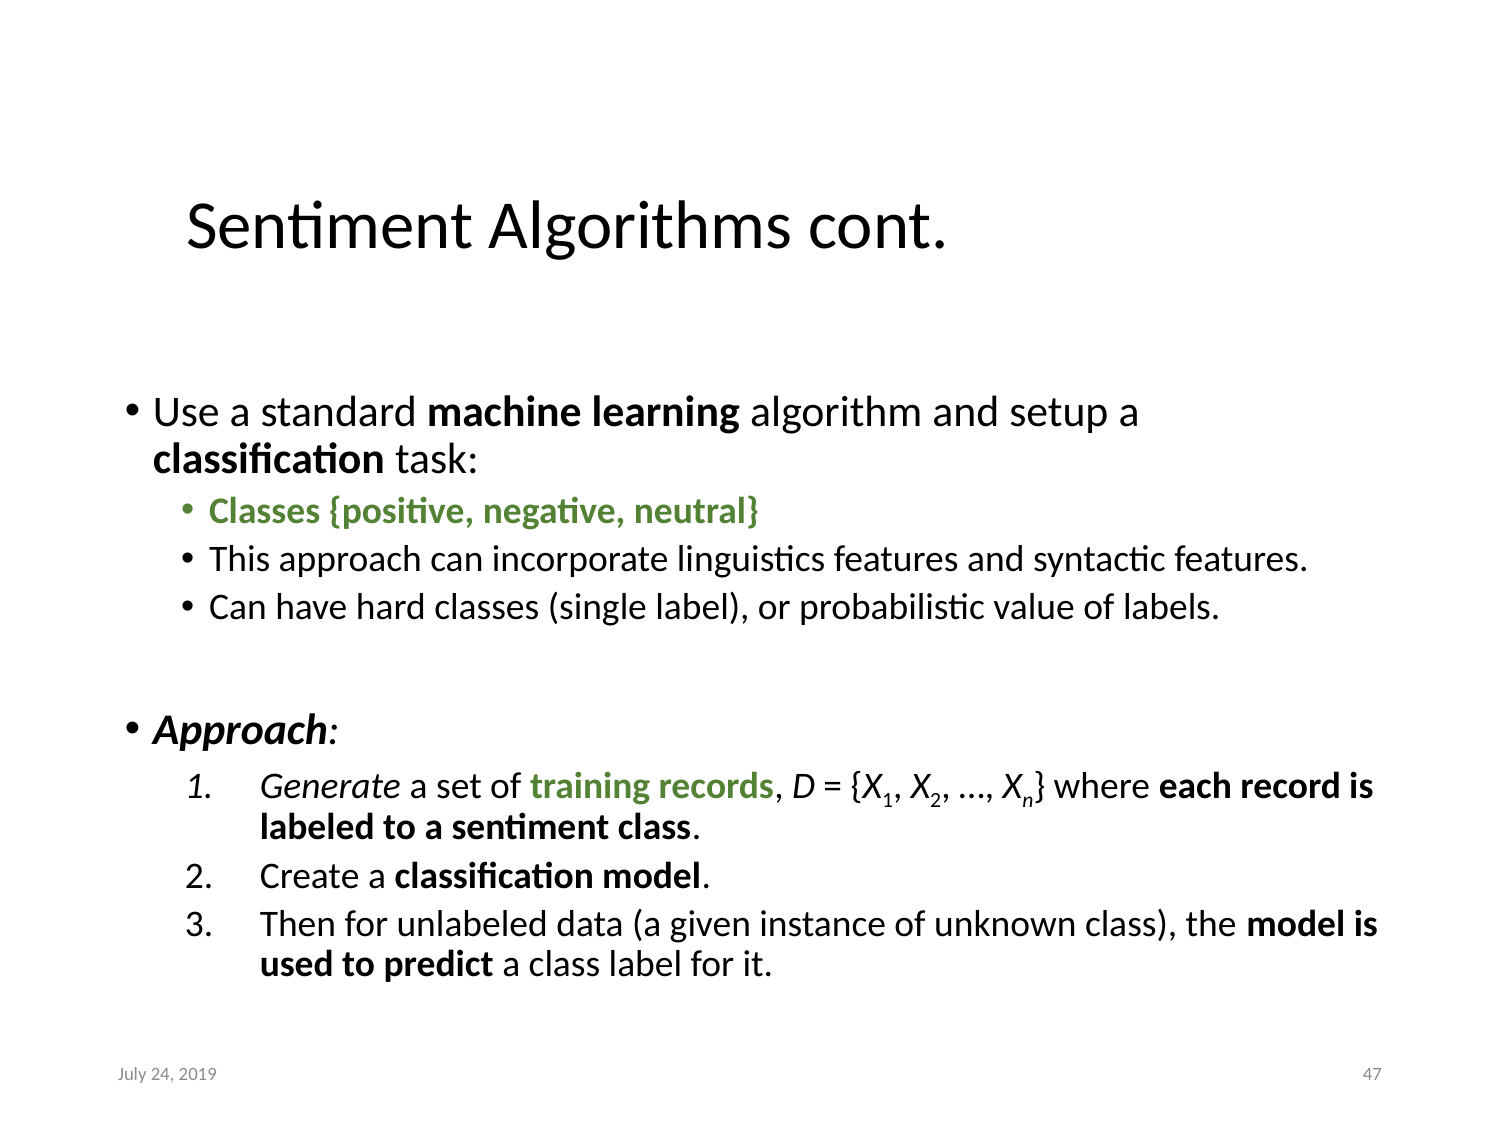

# Sentiment Algorithms cont.
Use a standard machine learning algorithm and setup a classification task:
Classes {positive, negative, neutral}
This approach can incorporate linguistics features and syntactic features.
Can have hard classes (single label), or probabilistic value of labels.

Approach:
Generate a set of training records, D = {X1, X2, …, Xn} where each record is labeled to a sentiment class.
Create a classification model.
Then for unlabeled data (a given instance of unknown class), the model is used to predict a class label for it.
July 24, 2019
47